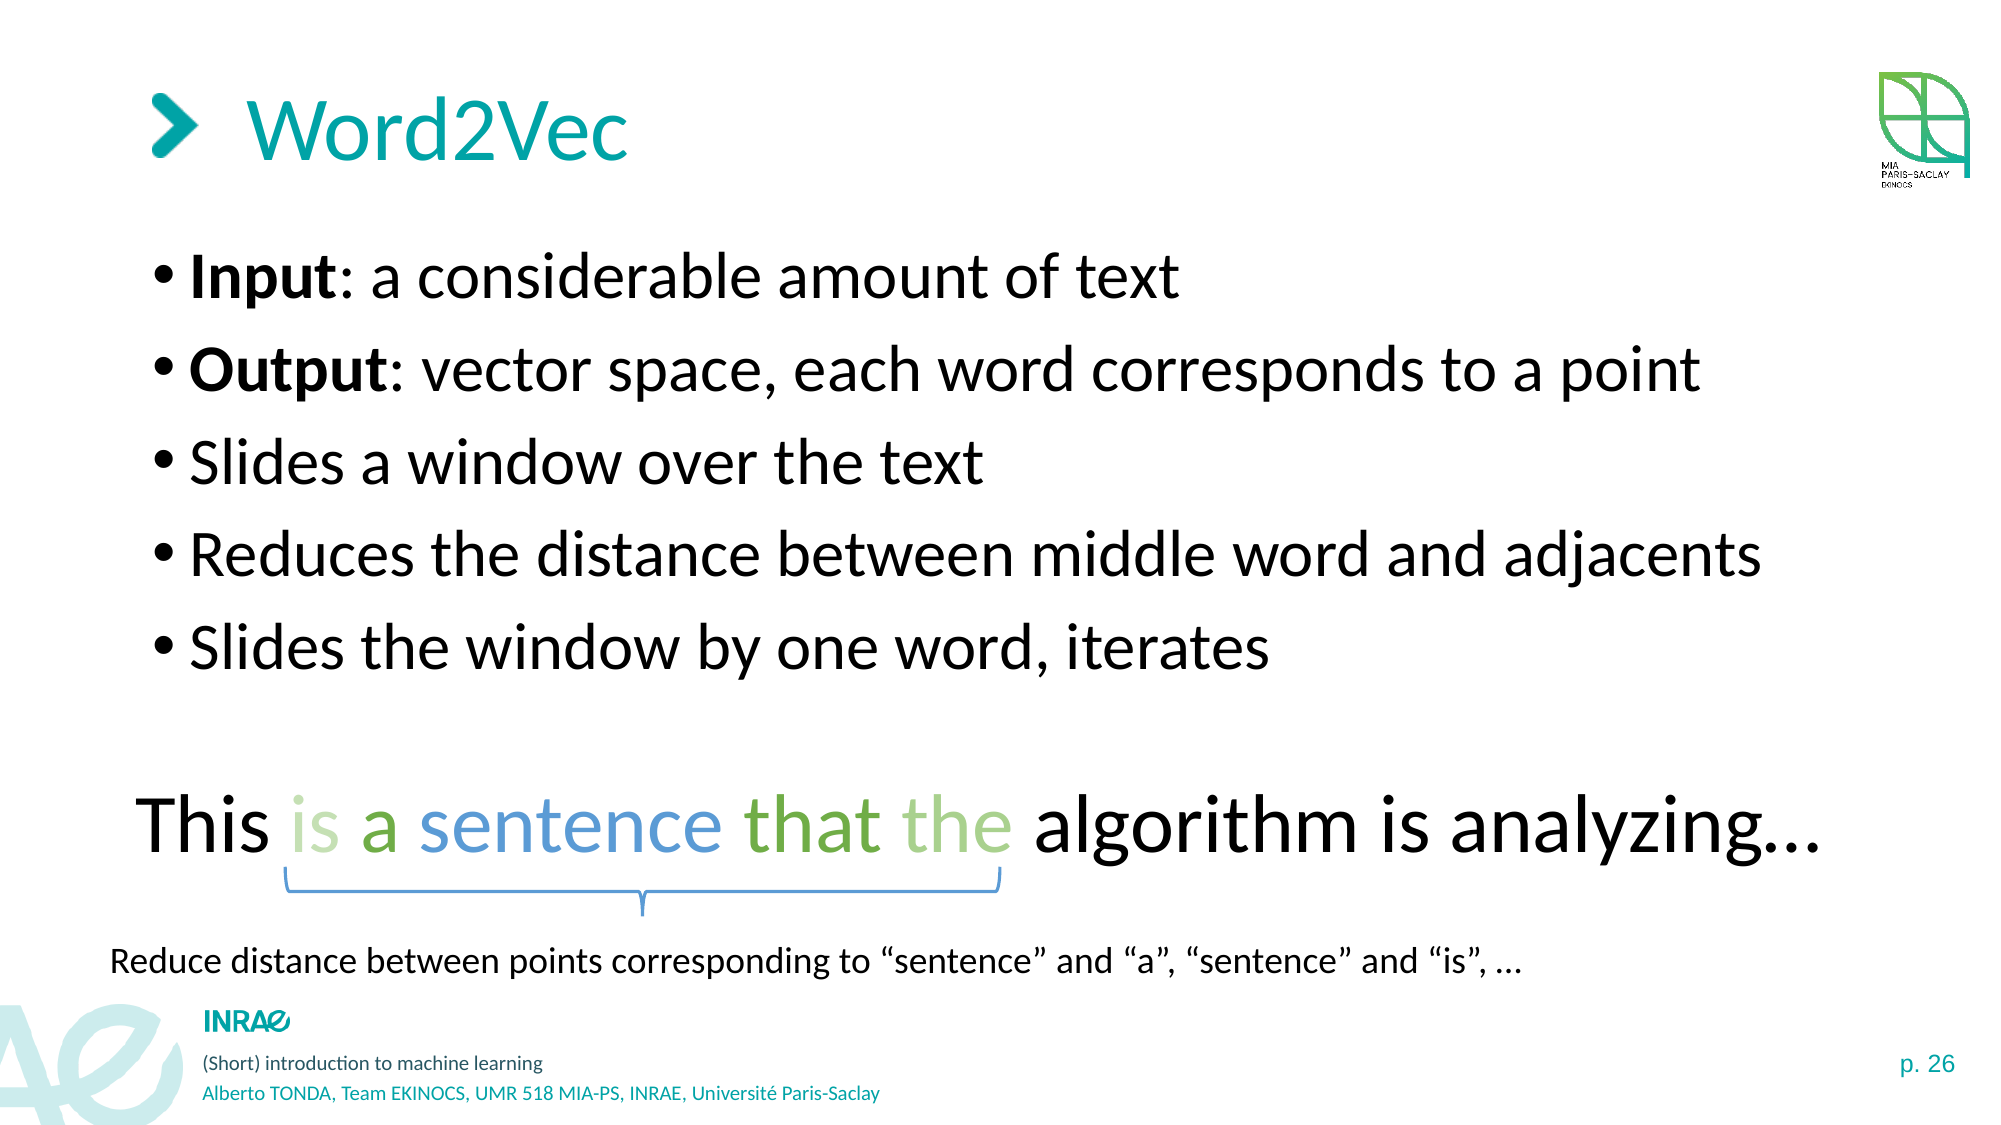

# Word2Vec
Input: a considerable amount of text
Output: vector space, each word corresponds to a point
Slides a window over the text
Reduces the distance between middle word and adjacents
Slides the window by one word, iterates

This is a sentence that the algorithm is analyzing…
Reduce distance between points corresponding to “sentence” and “a”, “sentence” and “is”, …